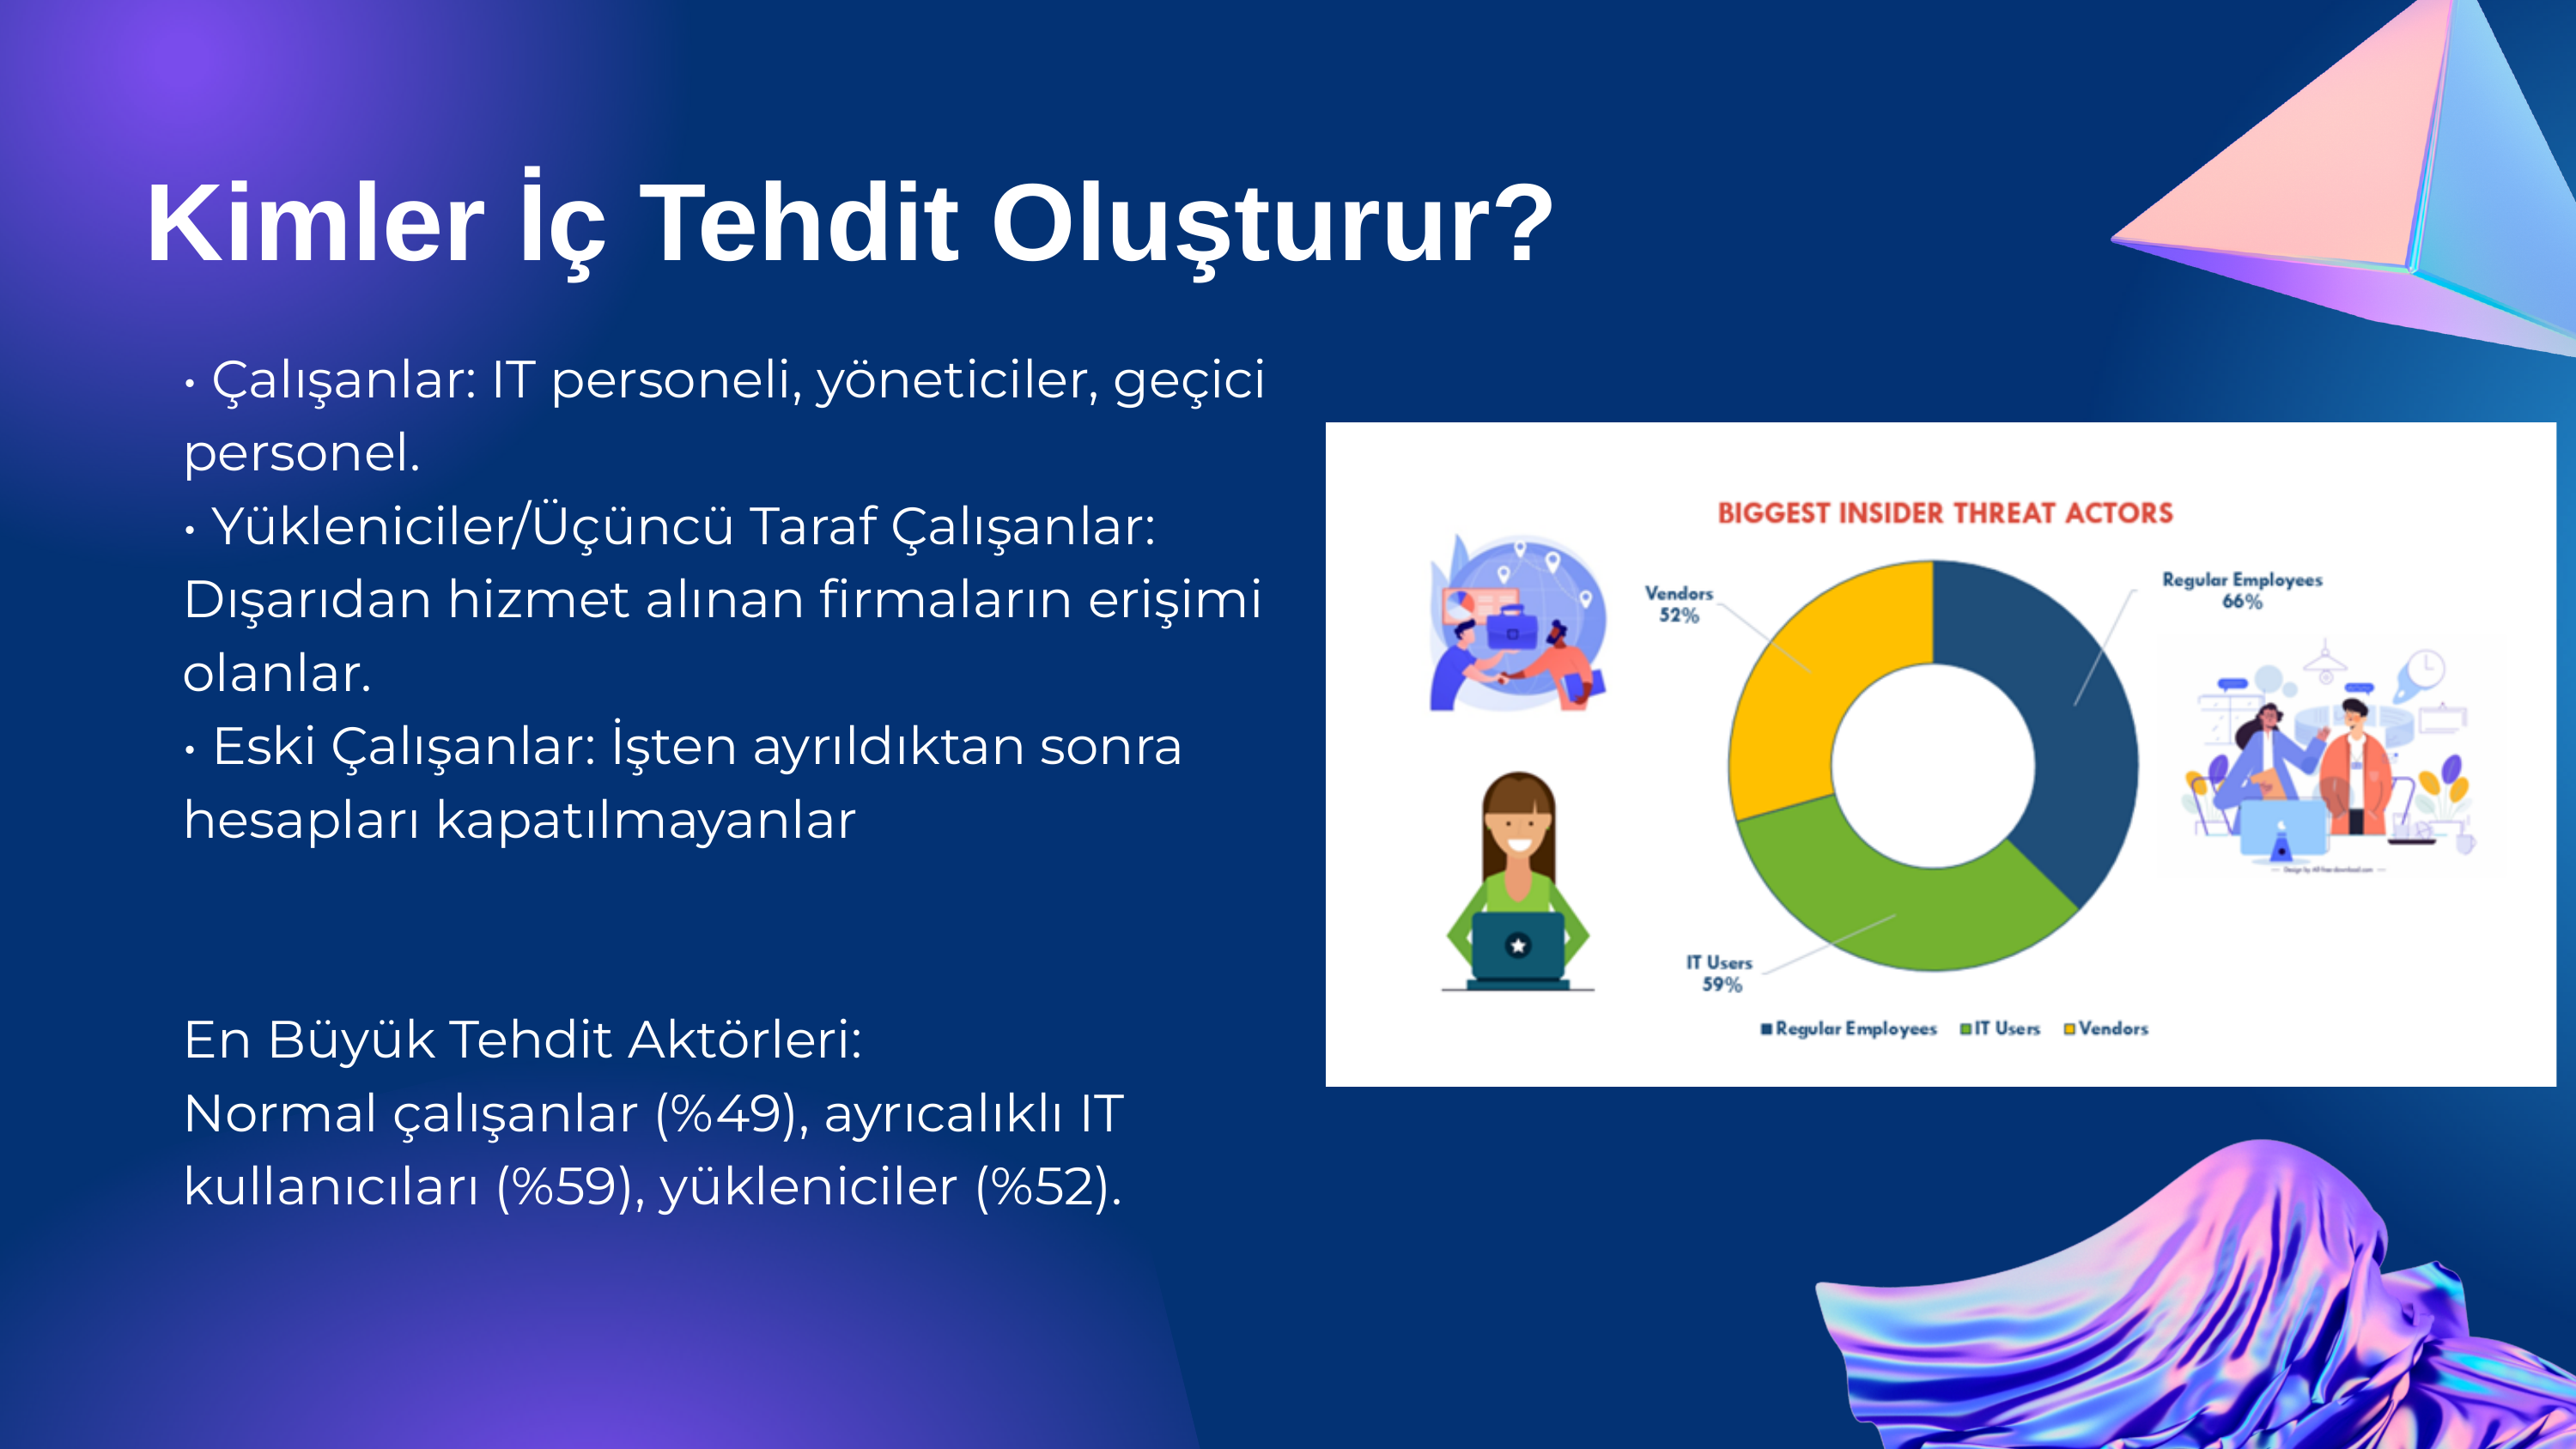

Kimler İç Tehdit Oluşturur?
• Çalışanlar: IT personeli, yöneticiler, geçici personel.
• Yükleniciler/Üçüncü Taraf Çalışanlar: Dışarıdan hizmet alınan firmaların erişimi olanlar.
• Eski Çalışanlar: İşten ayrıldıktan sonra hesapları kapatılmayanlar

En Büyük Tehdit Aktörleri:
Normal çalışanlar (%49), ayrıcalıklı IT kullanıcıları (%59), yükleniciler (%52).